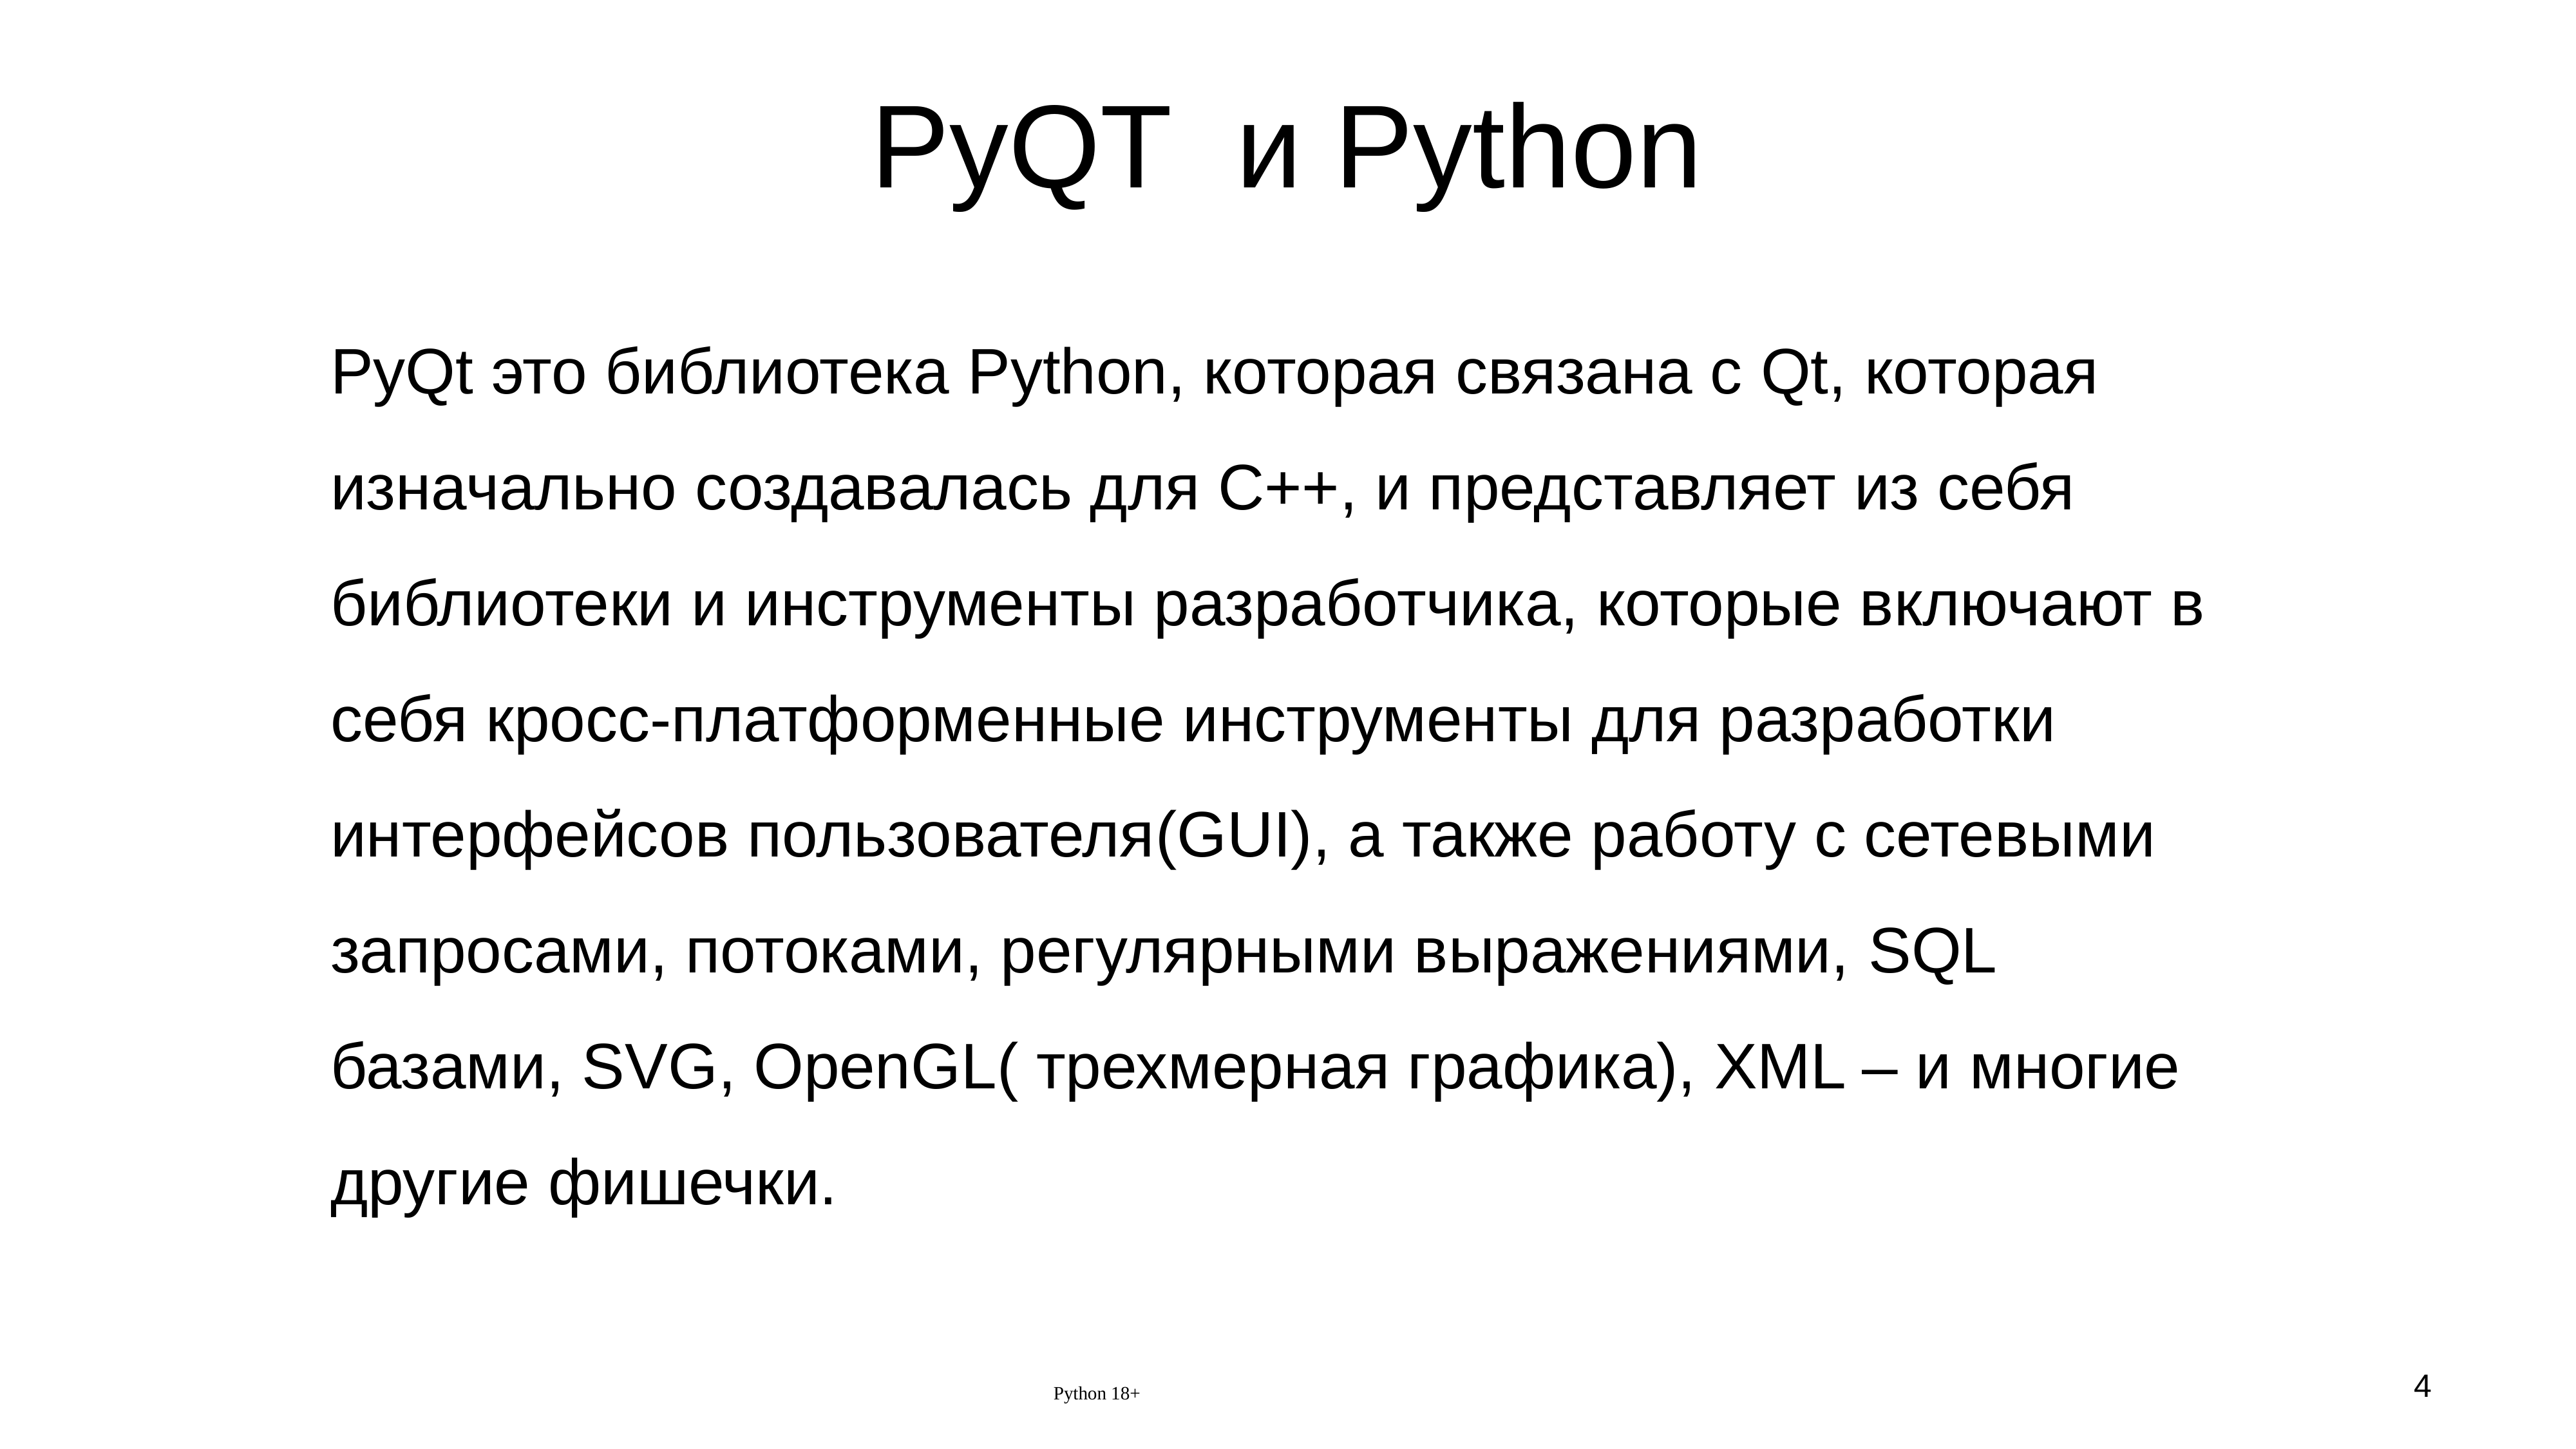

# PyQT  и Python
PyQt это библиотека Python, которая связана с Qt, которая изначально создавалась для С++, и представляет из себя библиотеки и инструменты разработчика, которые включают в себя кросс-платформенные инструменты для разработки интерфейсов пользователя(GUI), а также работу с сетевыми запросами, потоками, регулярными выражениями, SQL базами, SVG, OpenGL( трехмерная графика), XML – и многие другие фишечки.
Python 18+
4